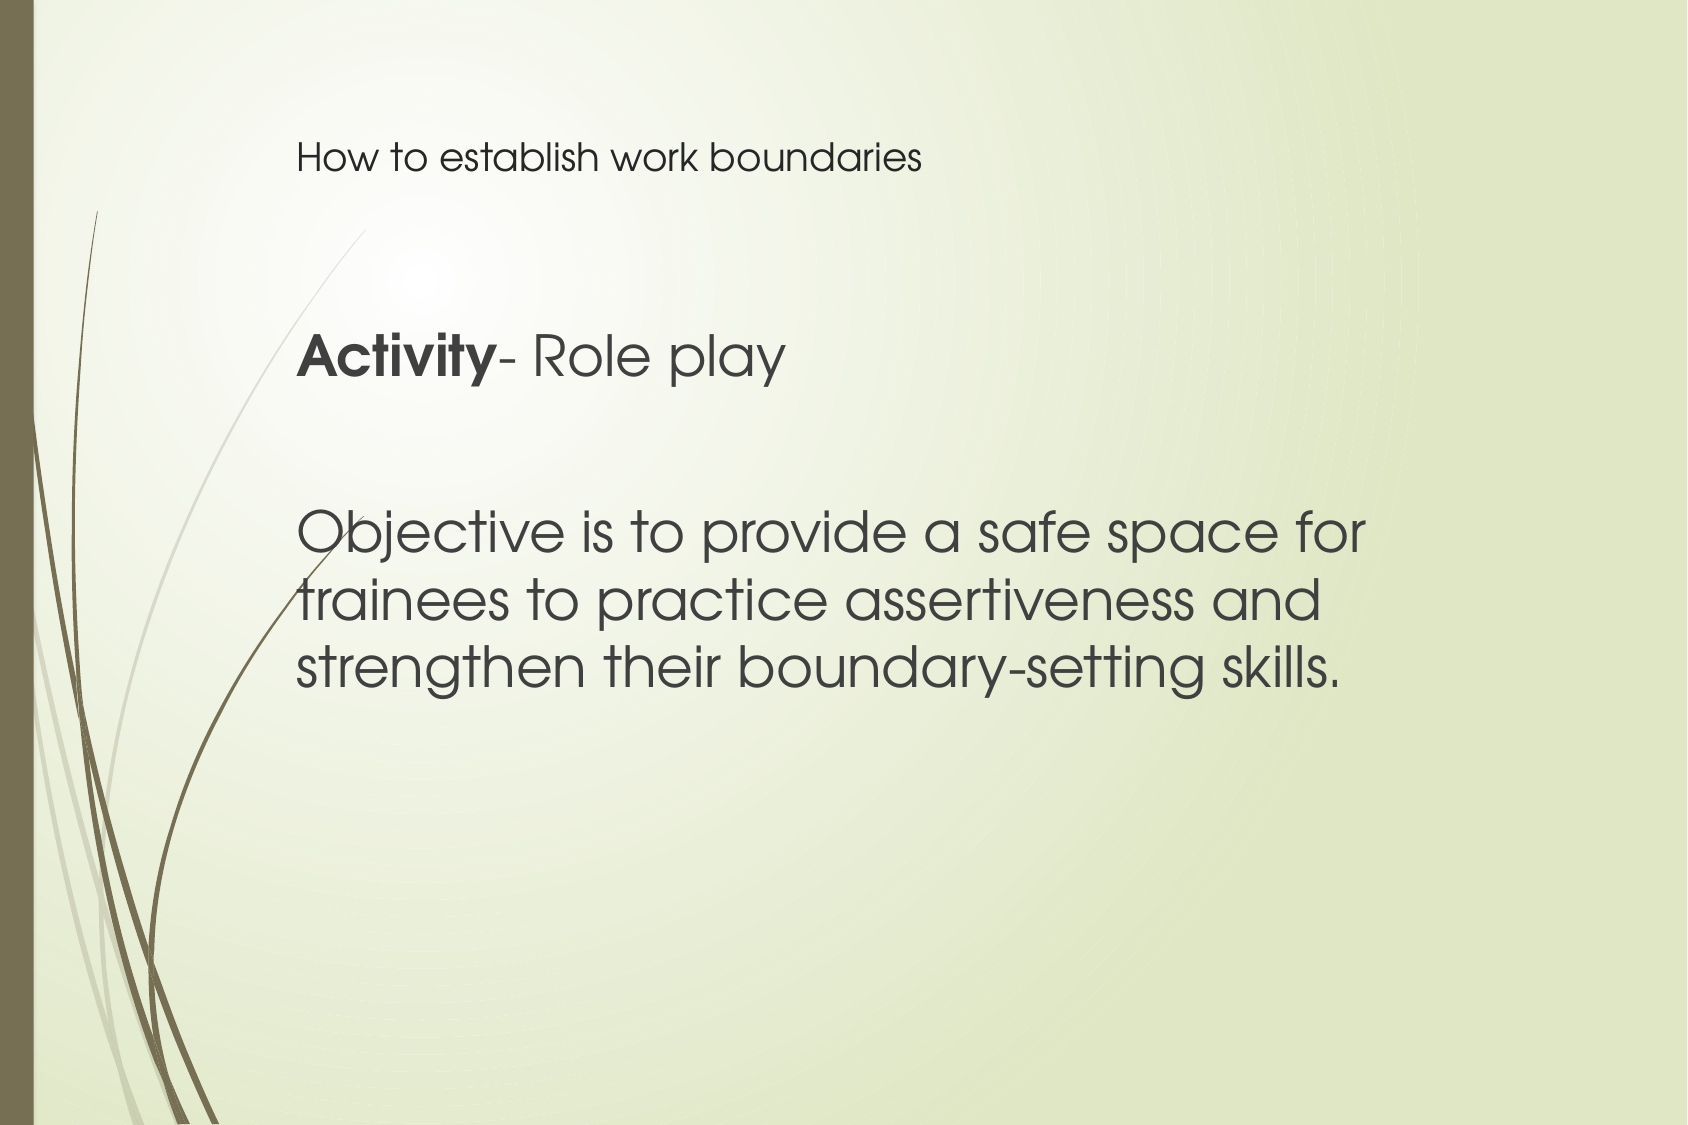

# How to establish work boundaries
Activity- Role play

Objective is to provide a safe space for trainees to practice assertiveness and strengthen their boundary-setting skills.